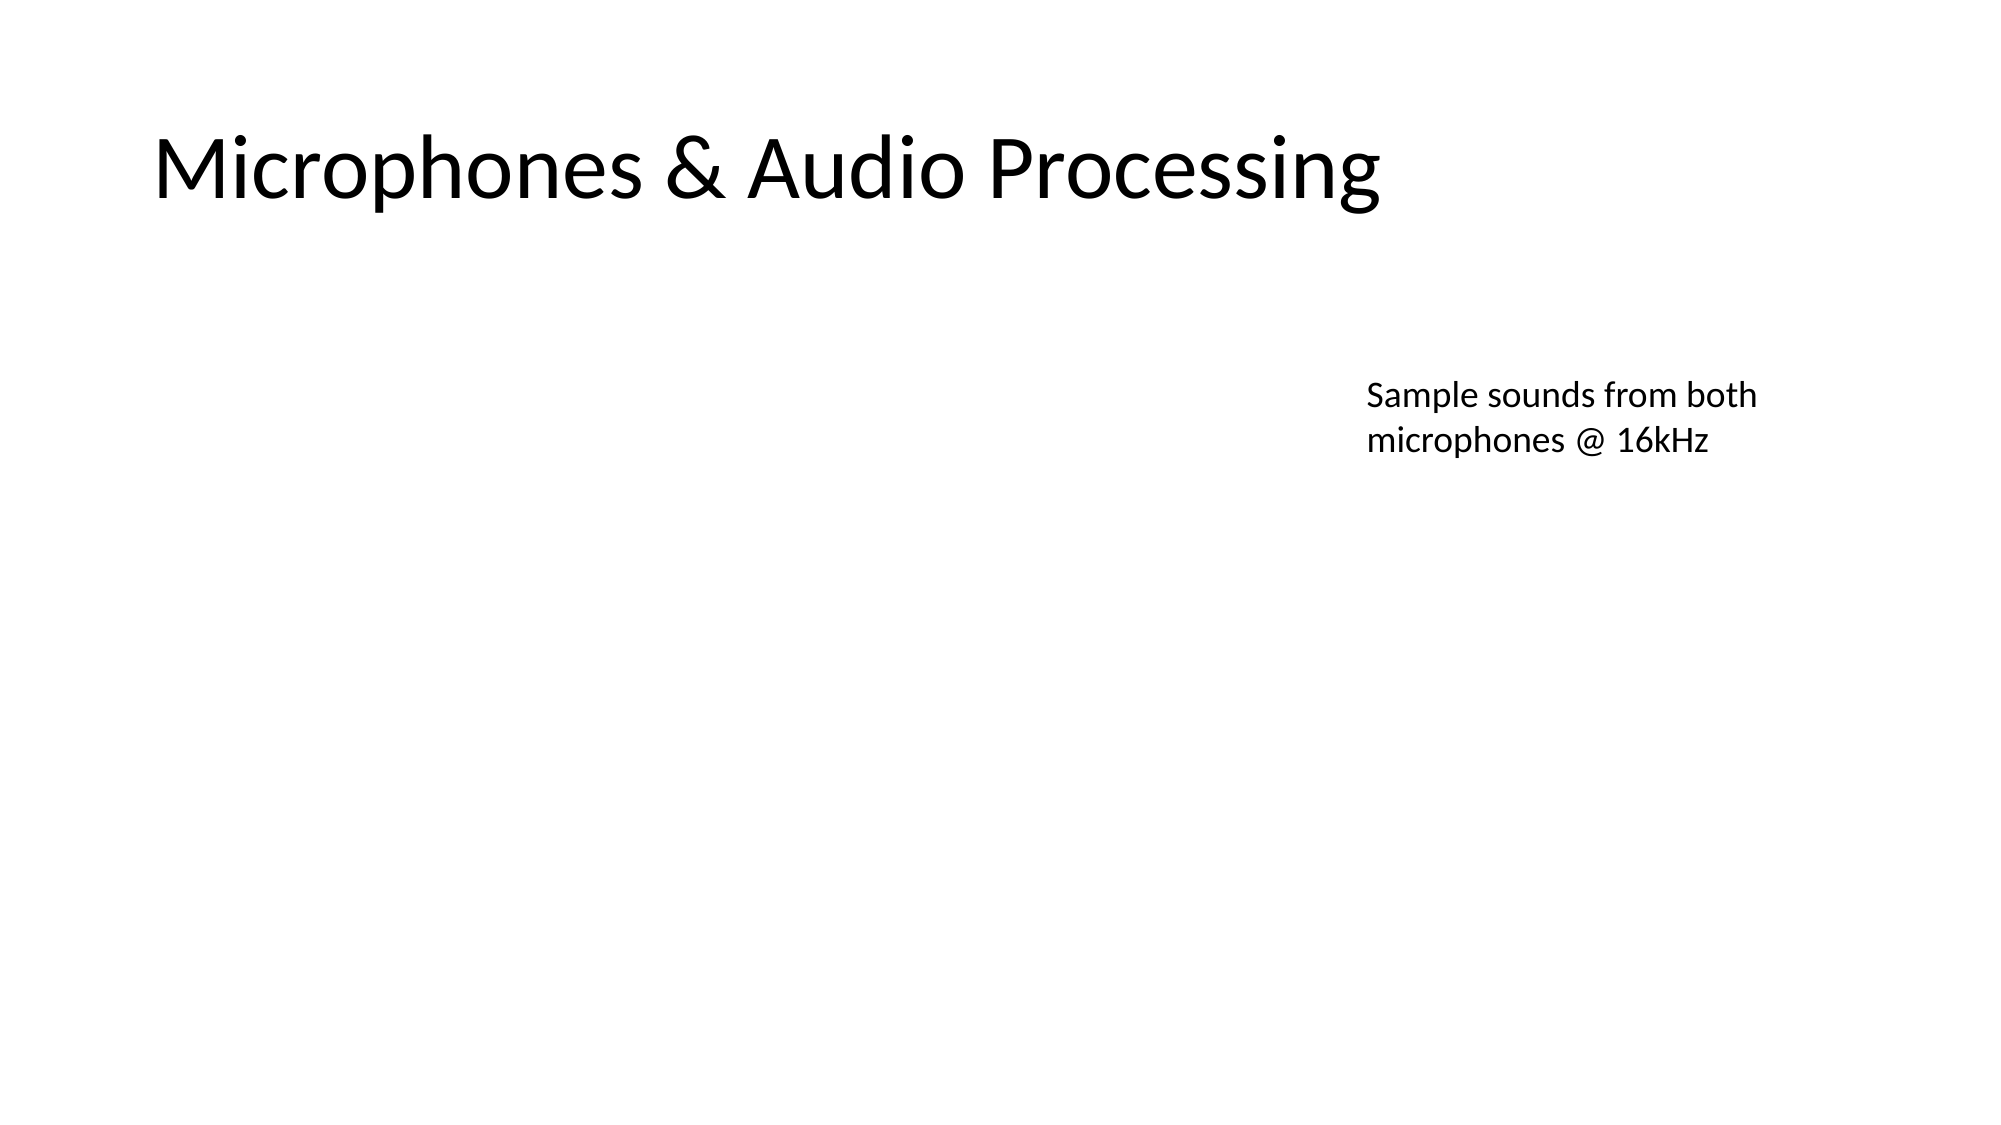

# Microphones & Audio Processing
Sample sounds from both microphones @ 16kHz